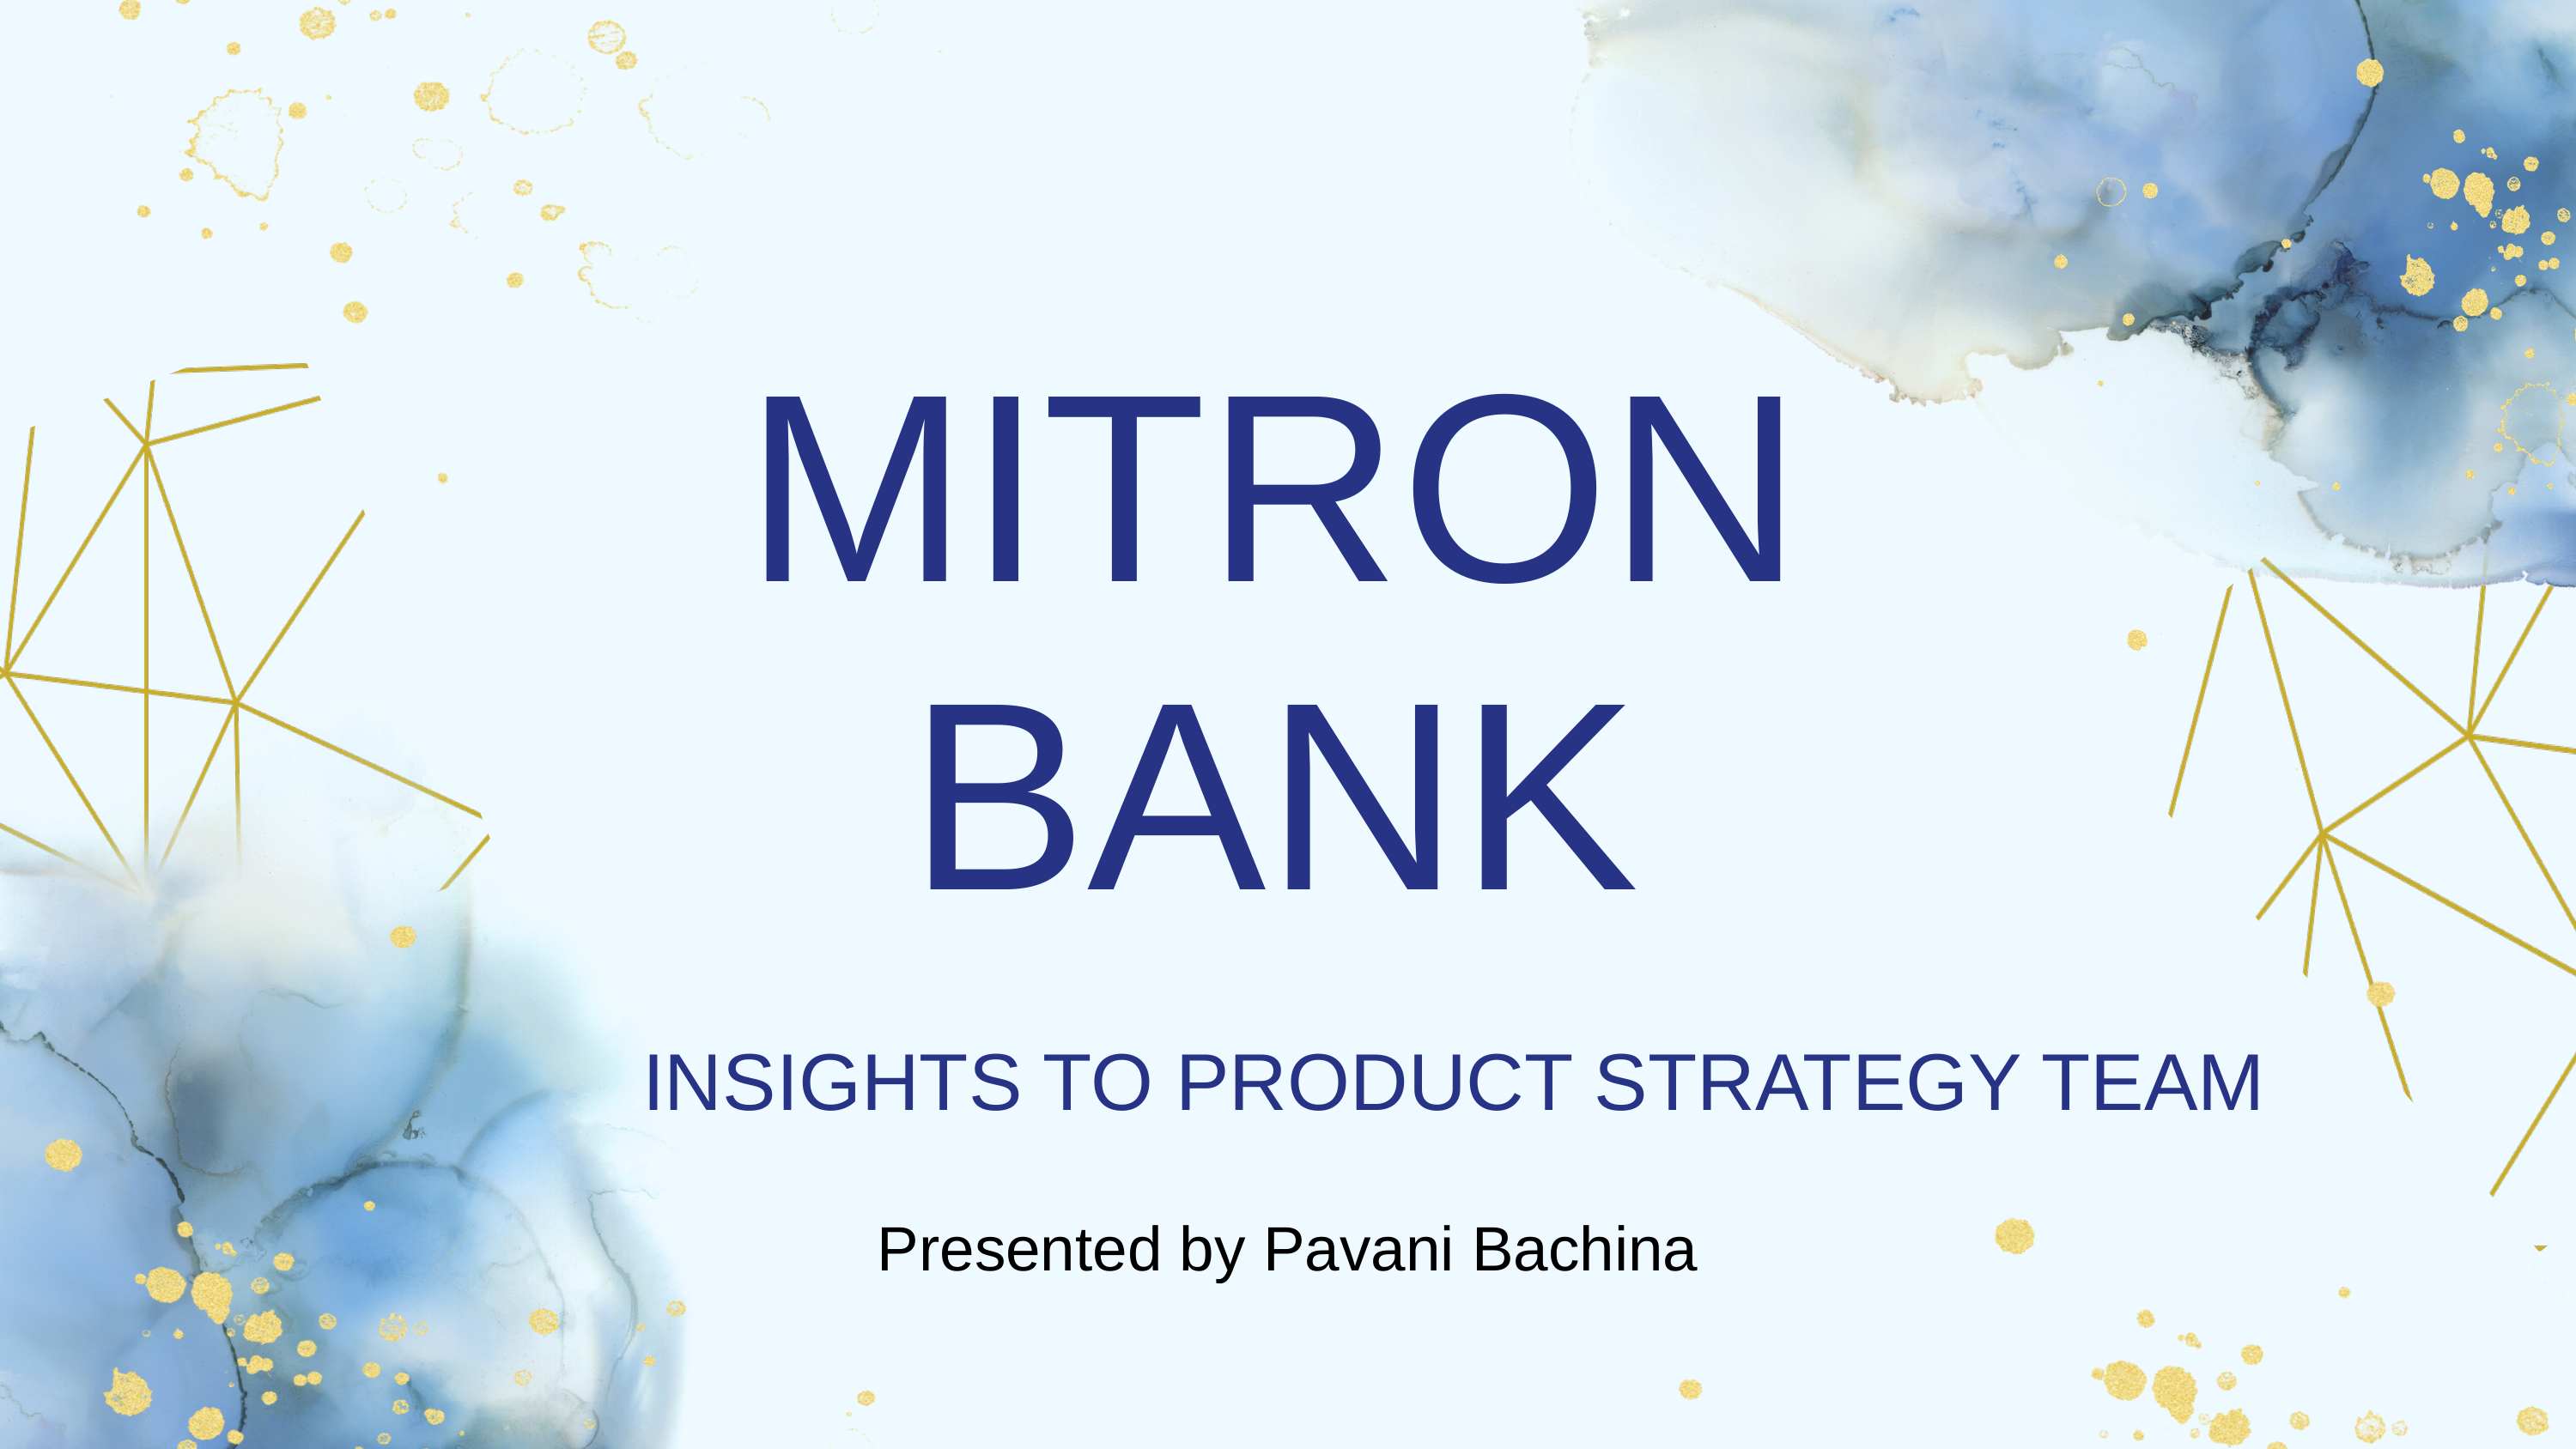

MITRON BANK

INSIGHTS TO PRODUCT STRATEGY TEAM
Presented by Pavani Bachina